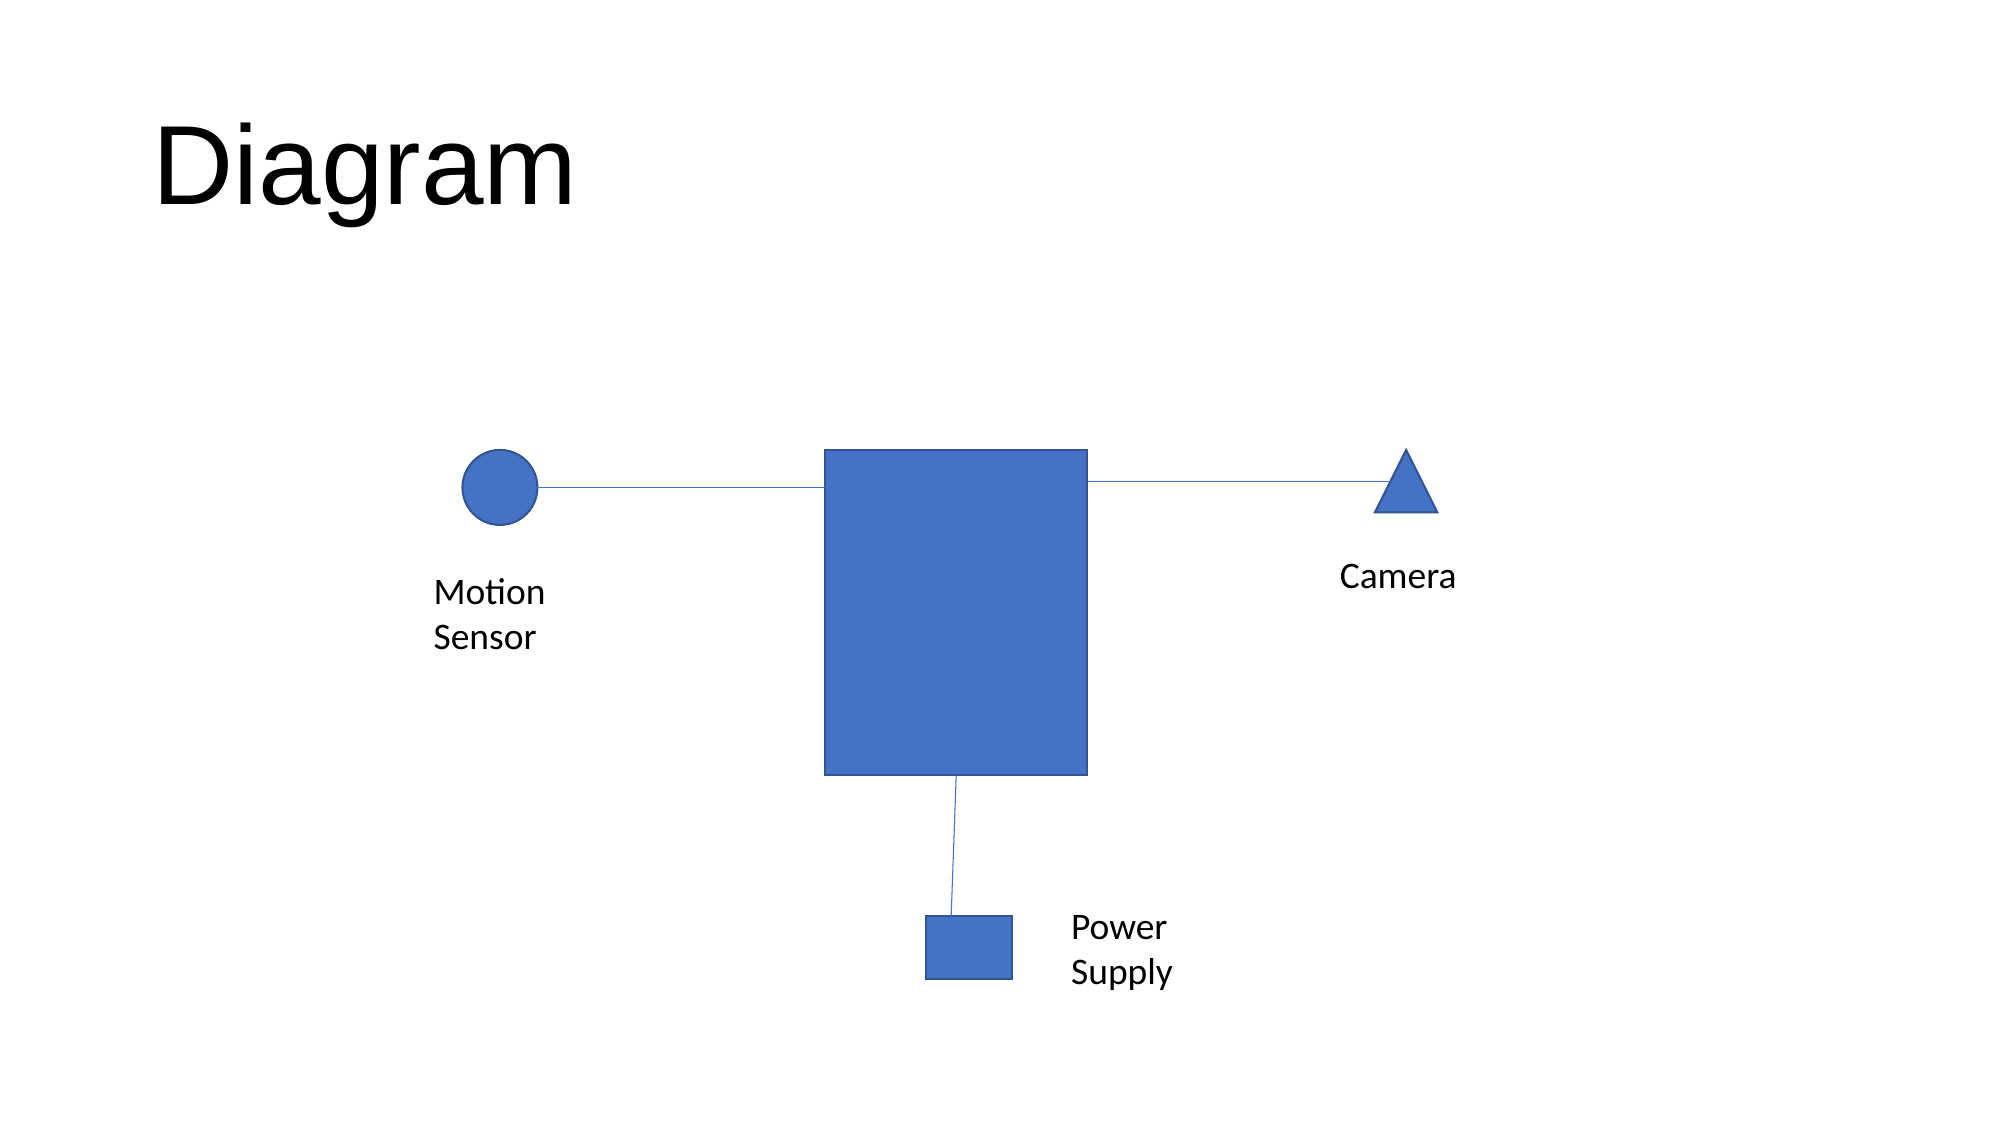

# Diagram

Camera
Motion Sensor
Power Supply